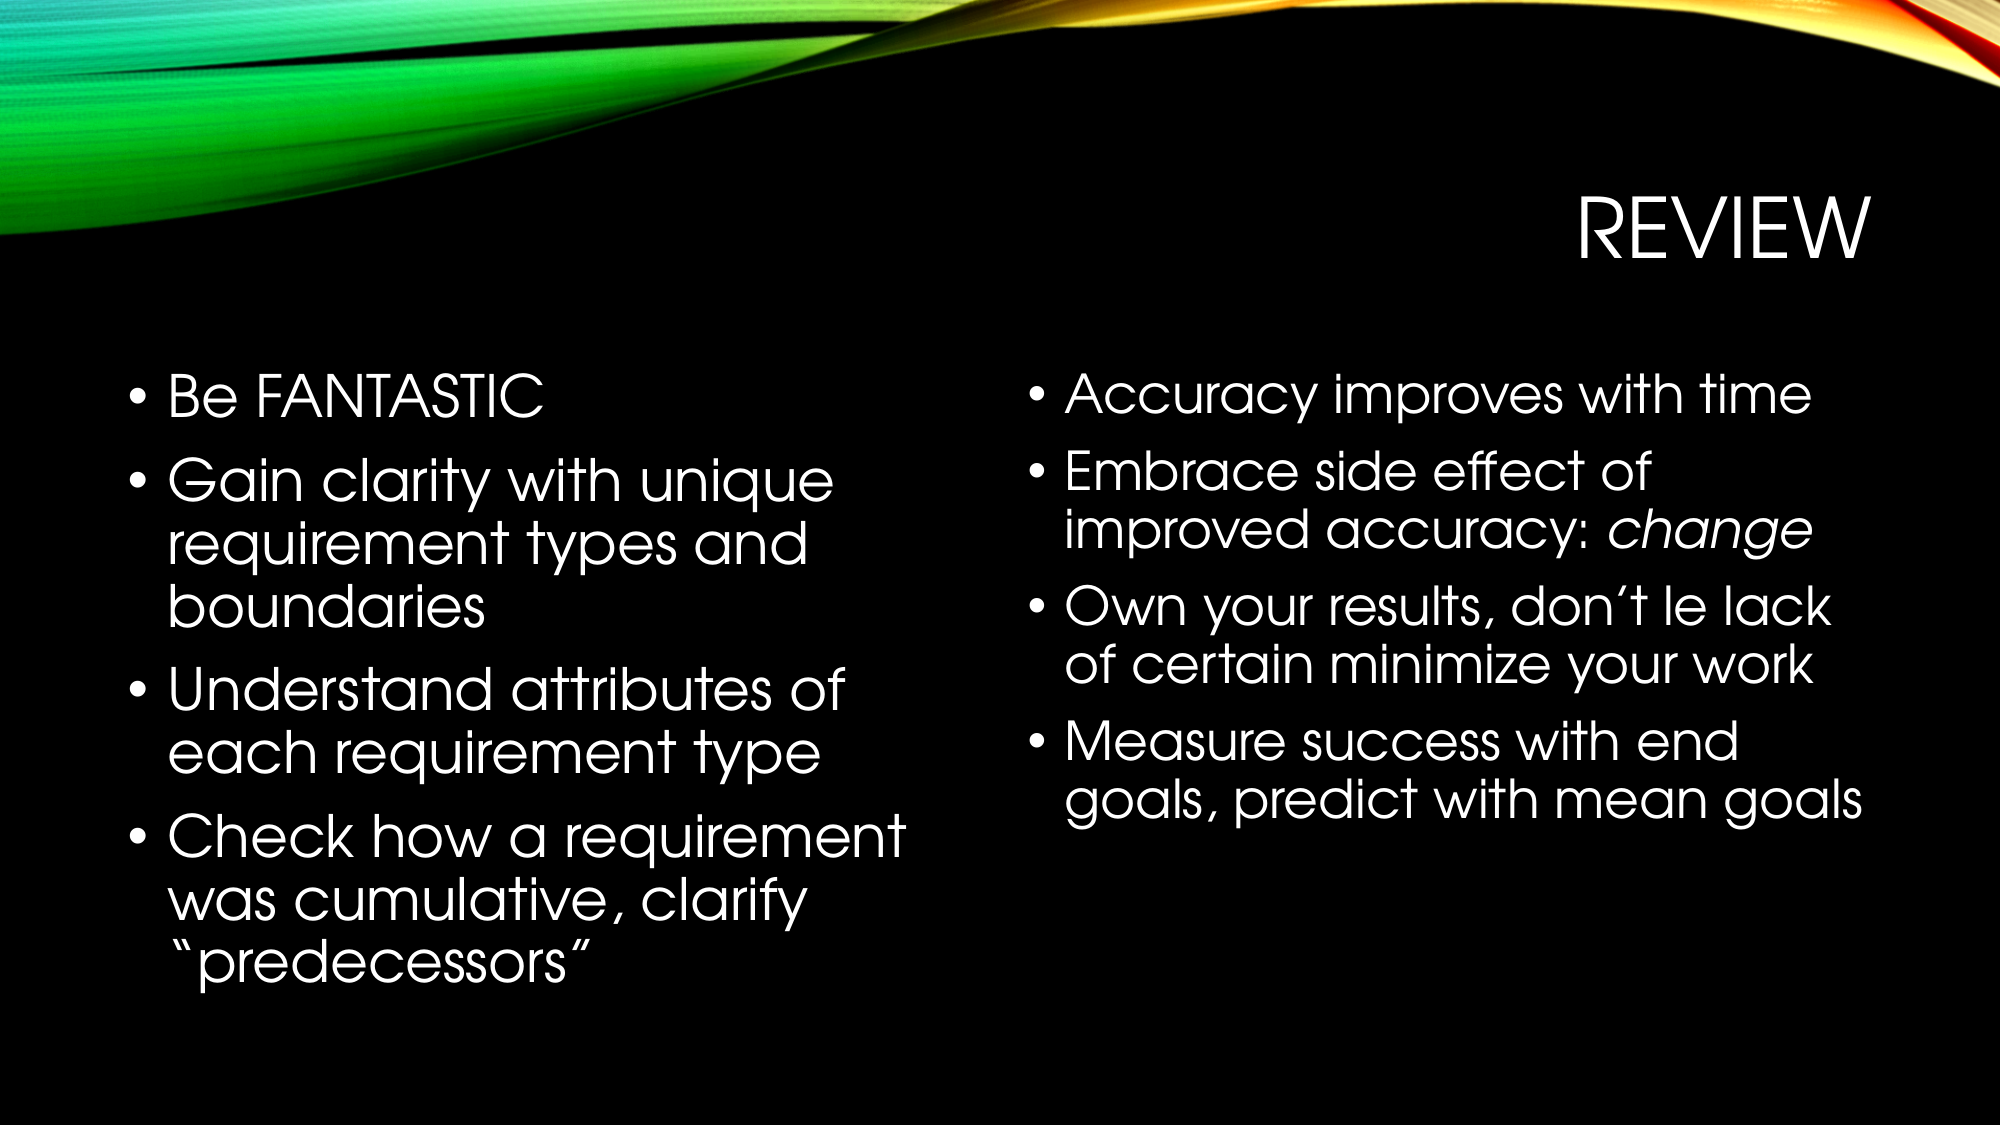

# Review
Be FANTASTIC
Gain clarity with unique requirement types and boundaries
Understand attributes of each requirement type
Check how a requirement was cumulative, clarify “predecessors”
Accuracy improves with time
Embrace side effect of improved accuracy: change
Own your results, don’t le lack of certain minimize your work
Measure success with end goals, predict with mean goals